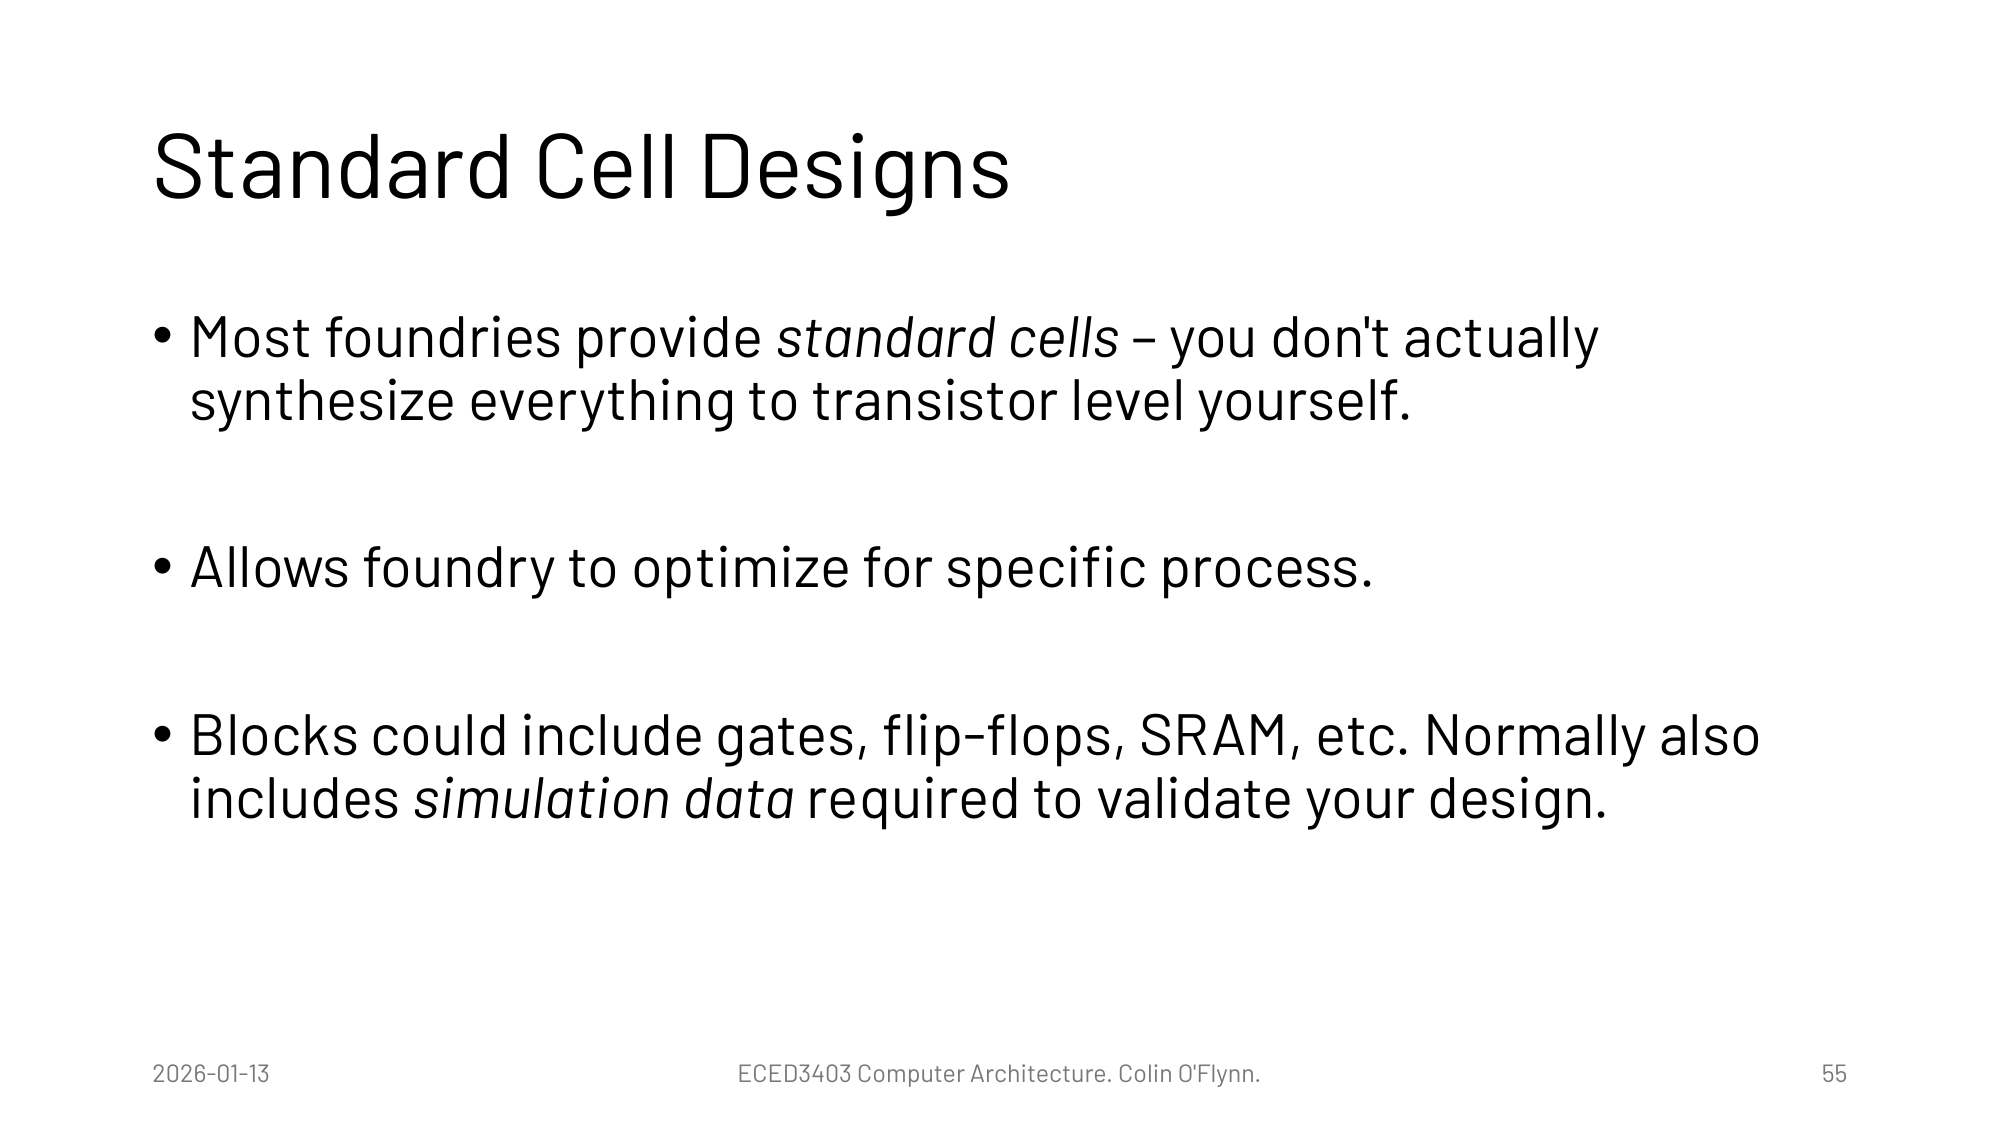

# Standard Cell Designs
Most foundries provide standard cells – you don't actually synthesize everything to transistor level yourself.

Allows foundry to optimize for specific process.

Blocks could include gates, flip-flops, SRAM, etc. Normally also includes simulation data required to validate your design.
2026-01-13
ECED3403 Computer Architecture. Colin O'Flynn.
55